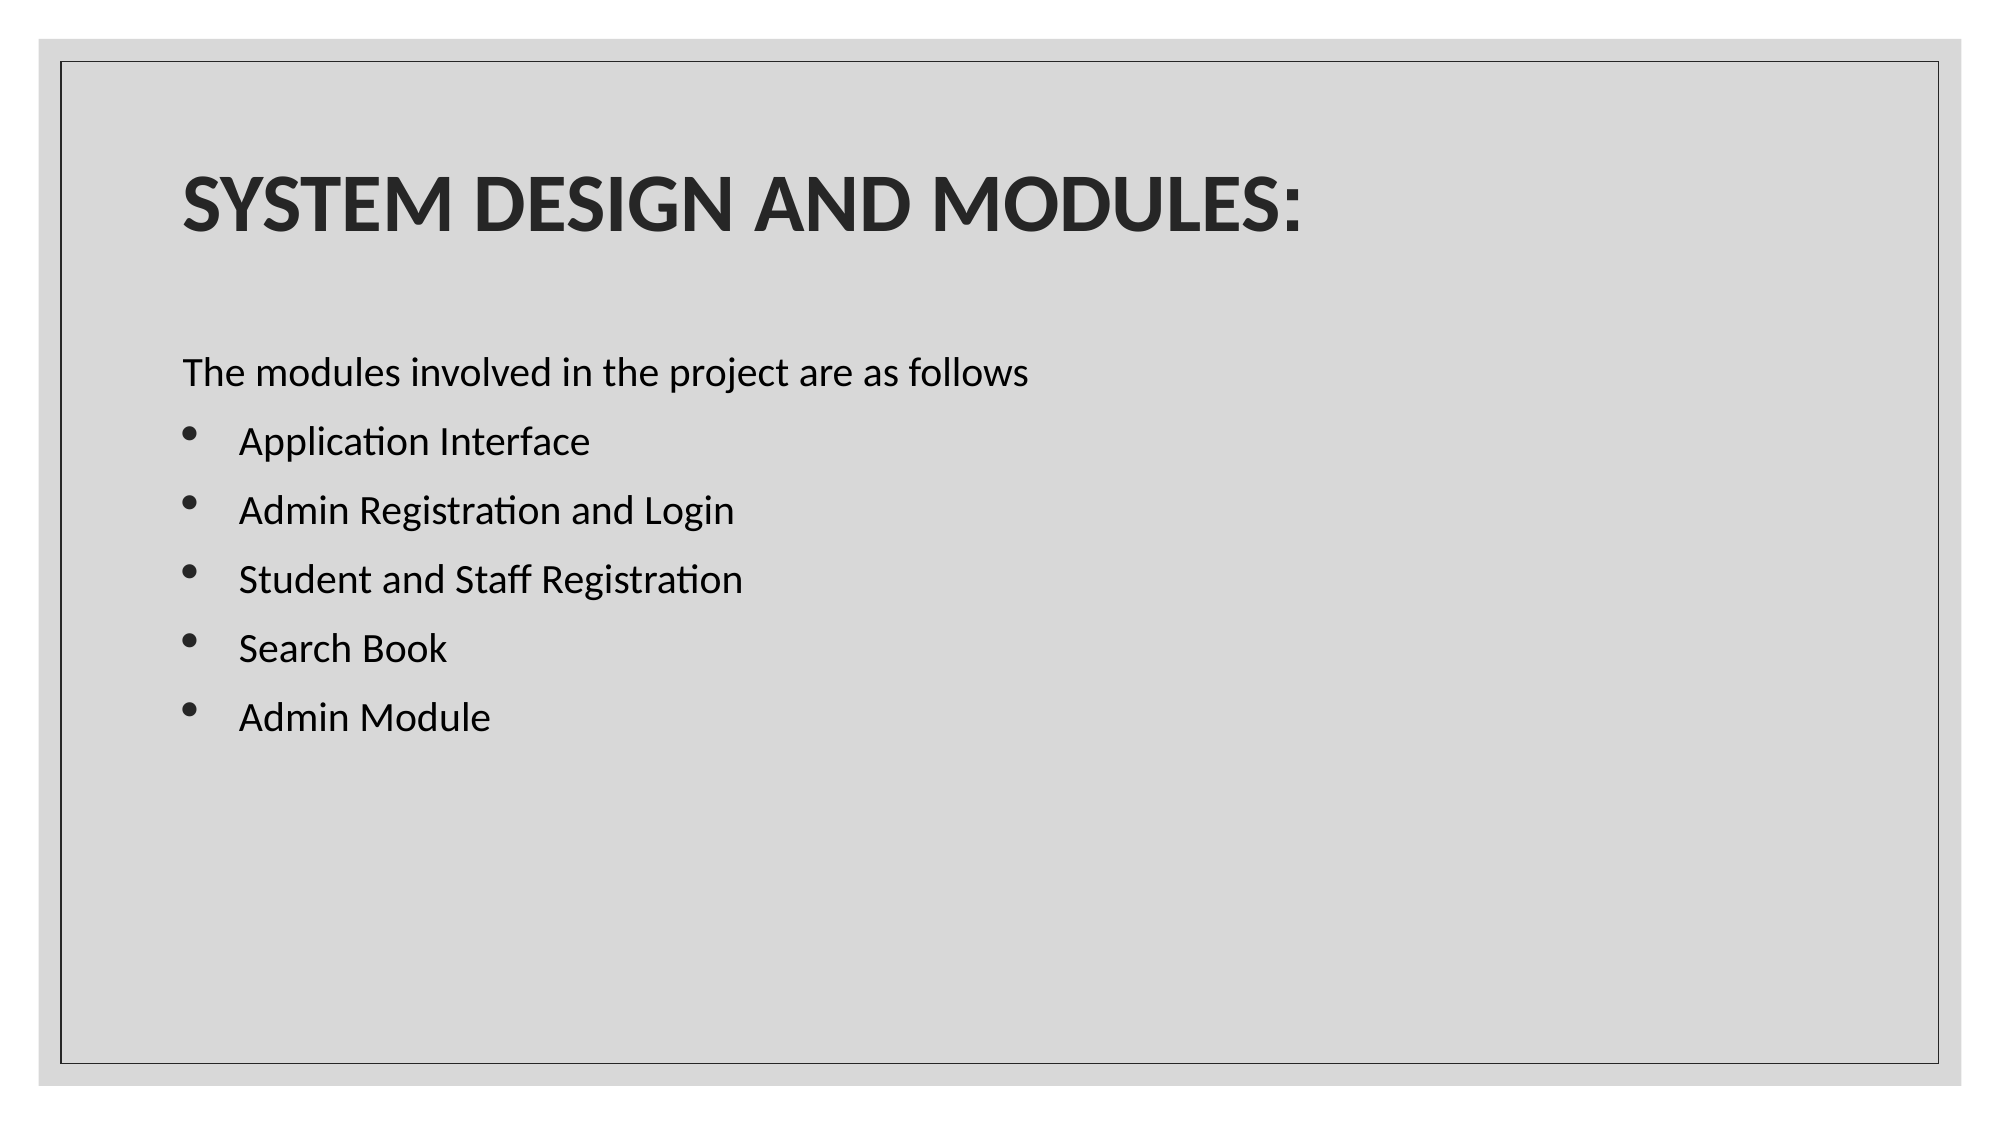

# SYSTEM DESIGN AND MODULES:
The modules involved in the project are as follows
Application Interface
Admin Registration and Login
Student and Staff Registration
Search Book
Admin Module